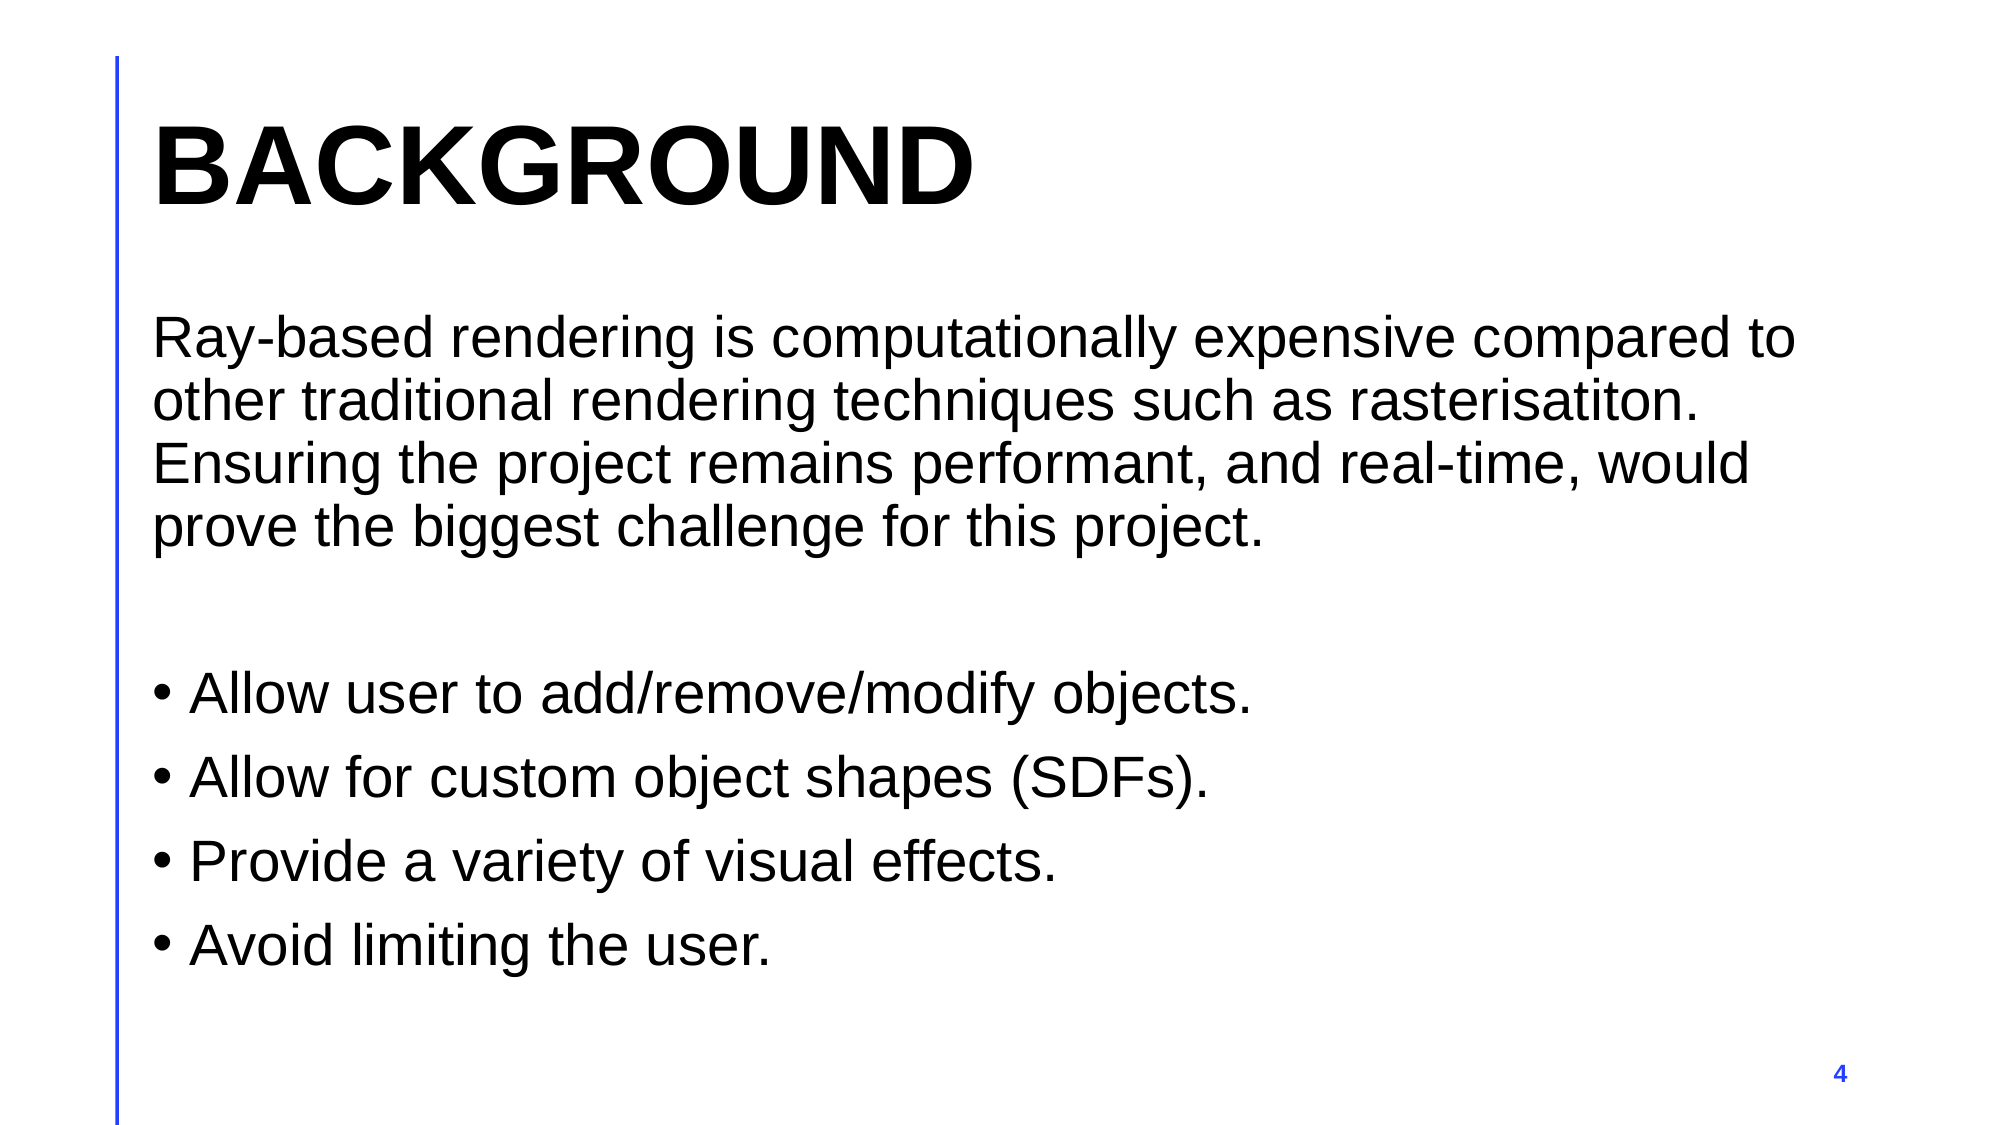

# BACKGROUND
Ray-based rendering is computationally expensive compared to other traditional rendering techniques such as rasterisatiton. Ensuring the project remains performant, and real-time, would prove the biggest challenge for this project.

Allow user to add/remove/modify objects.
Allow for custom object shapes (SDFs).
Provide a variety of visual effects.
Avoid limiting the user.
4